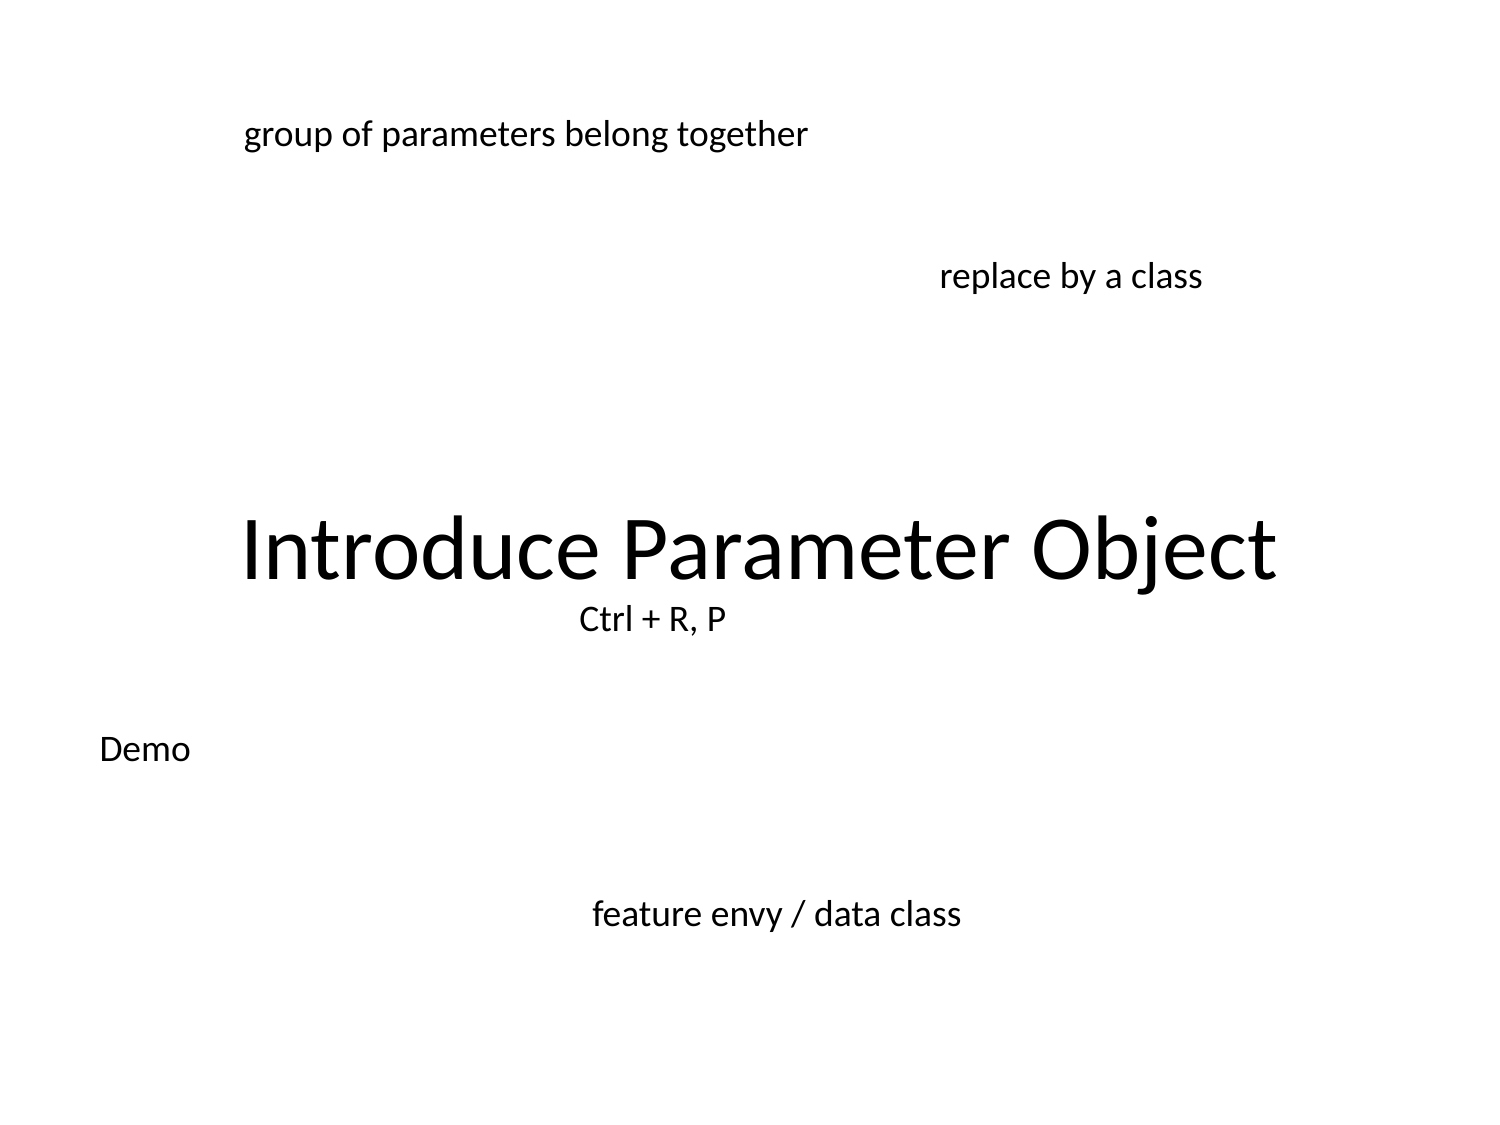

group of parameters belong together
replace by a class
# Introduce Parameter Object
Ctrl + R, P
Demo
feature envy / data class